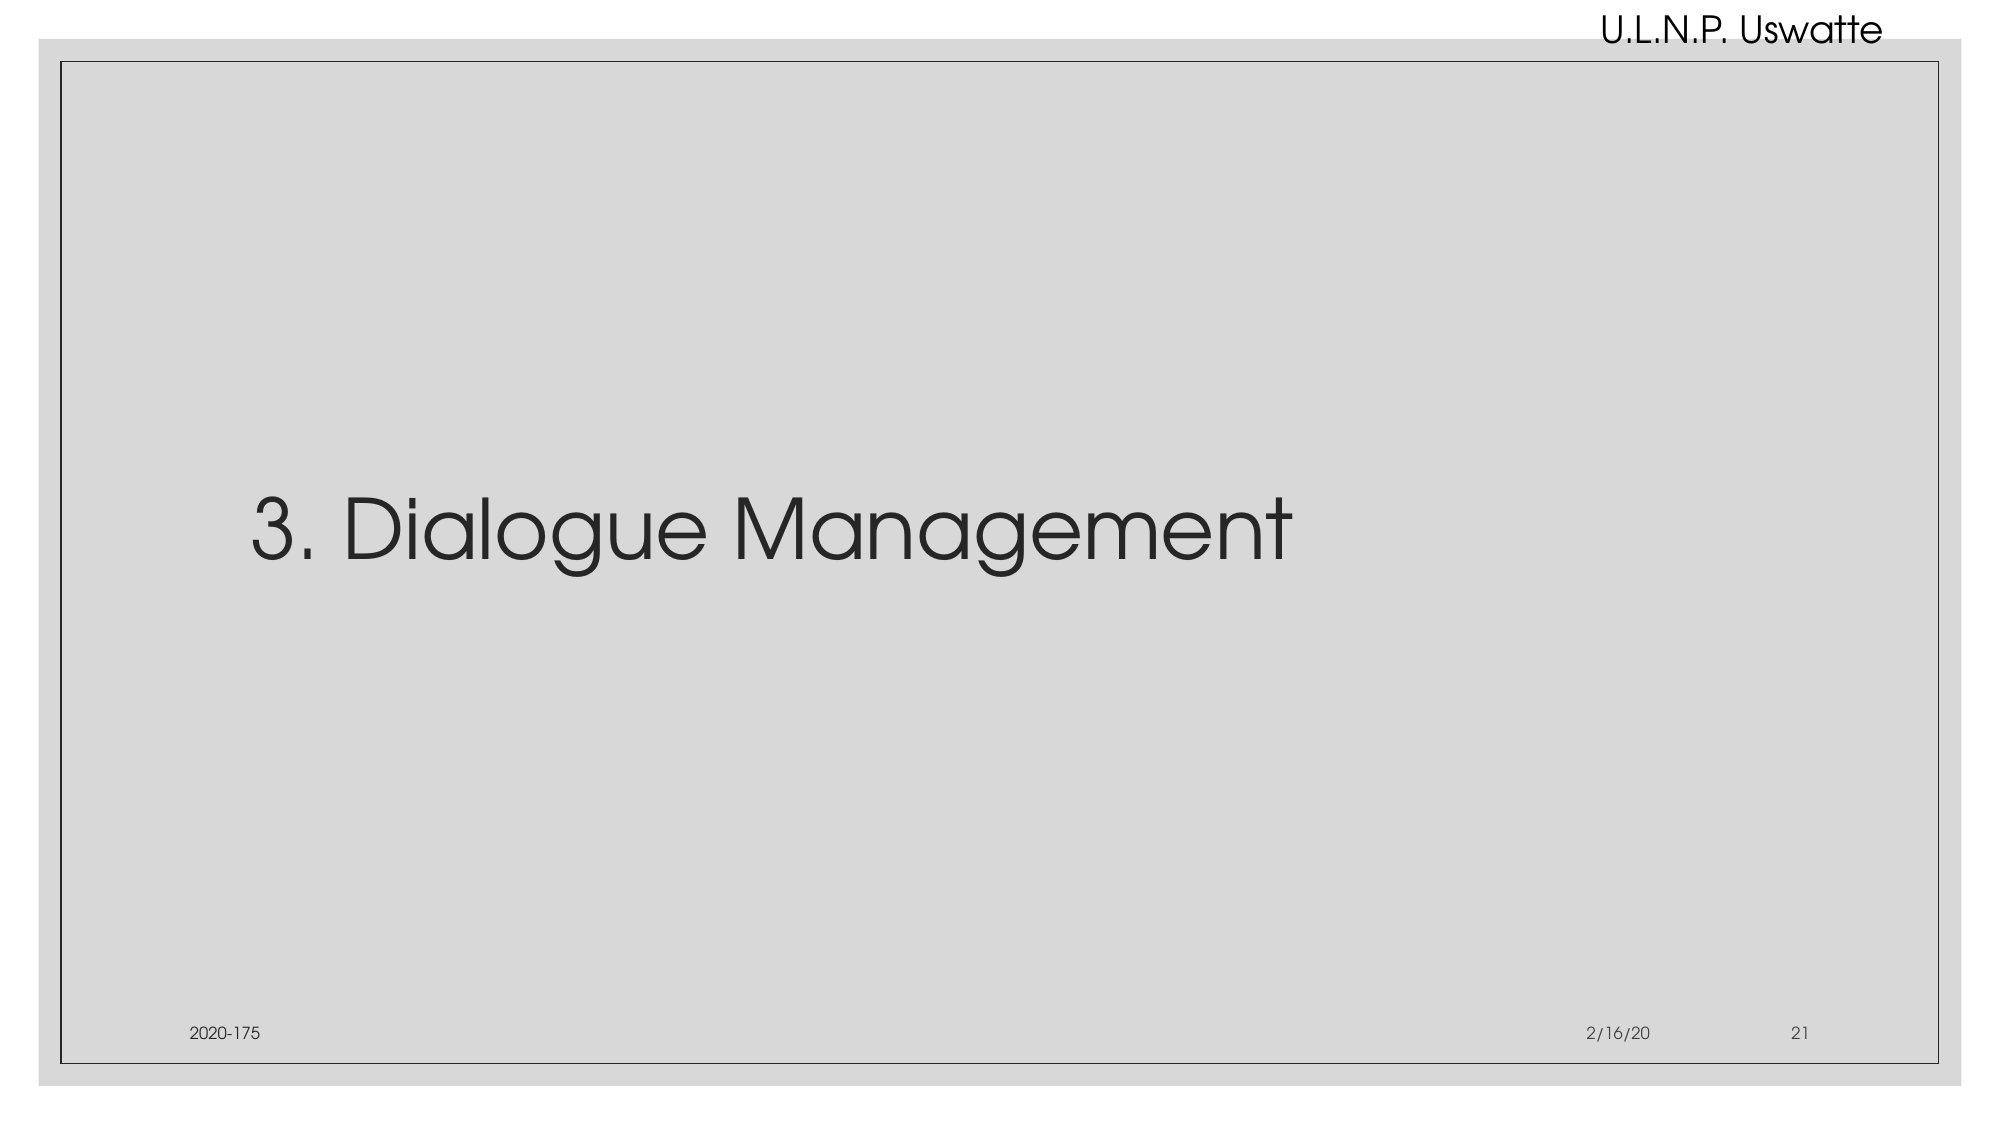

U.L.N.P. Uswatte
3. Dialogue Management
2020-175
2/16/20
21